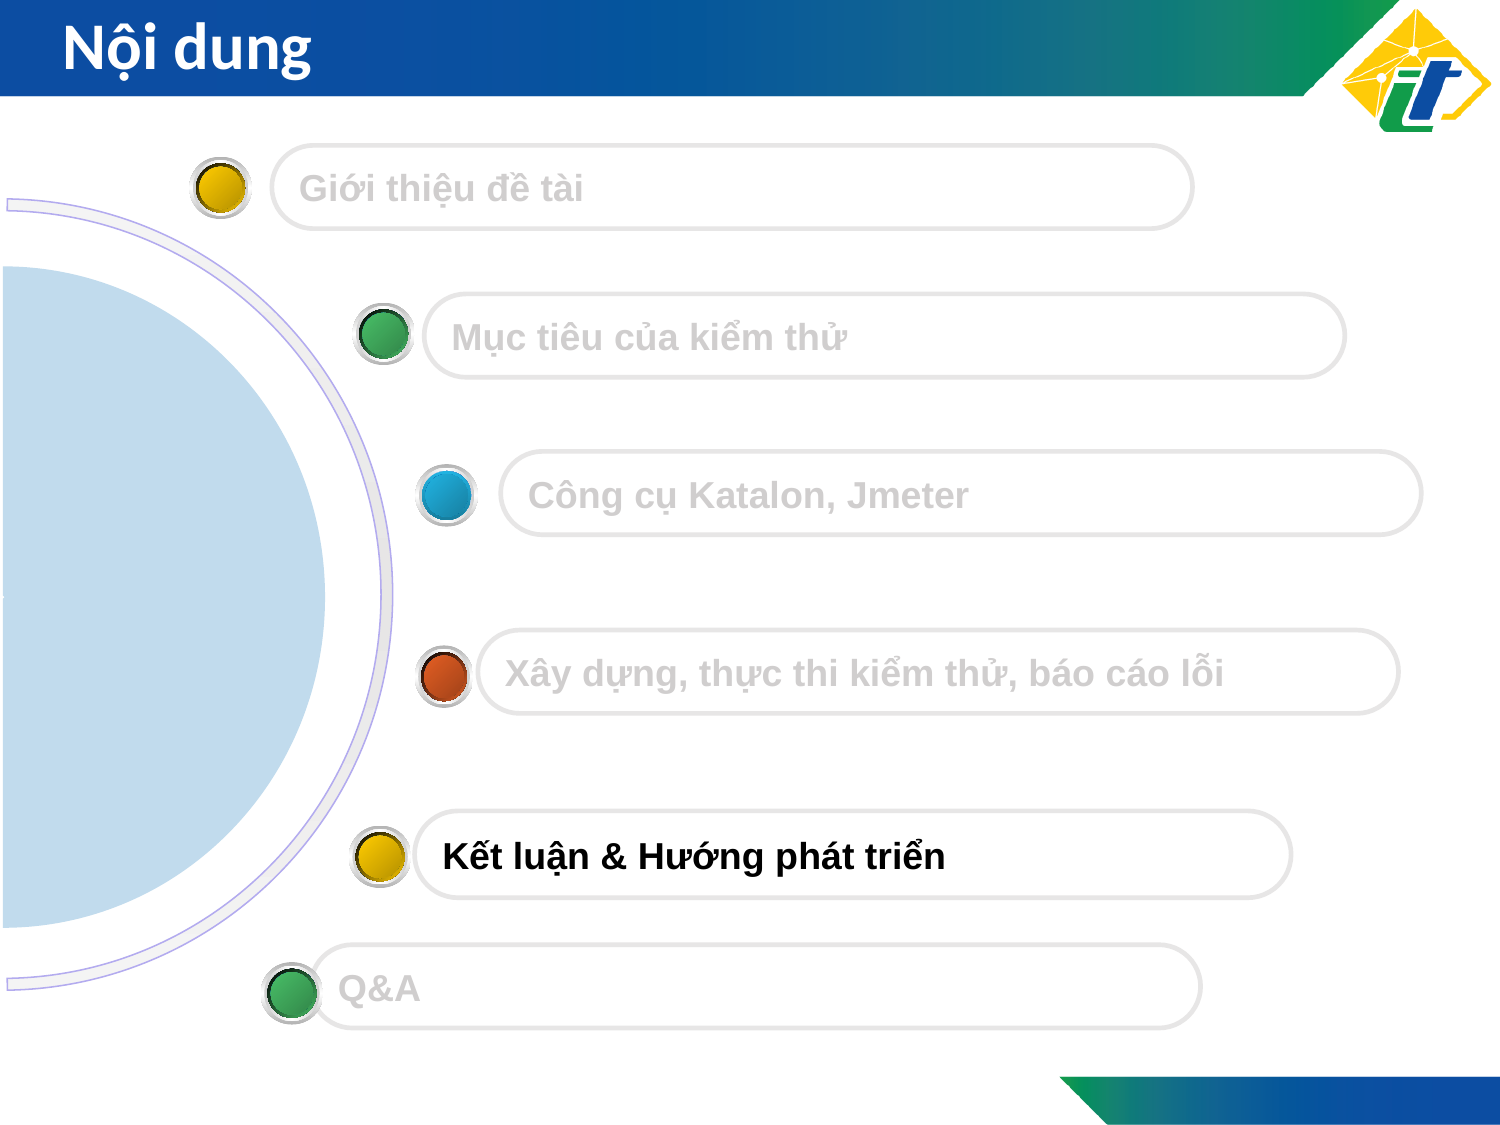

# Nội dung
Giới thiệu đề tài

Mục tiêu của kiểm thử

Công cụ Katalon, Jmeter

Xây dựng, thực thi kiểm thử, báo cáo lỗi

Kết luận & Hướng phát triển

Q&A